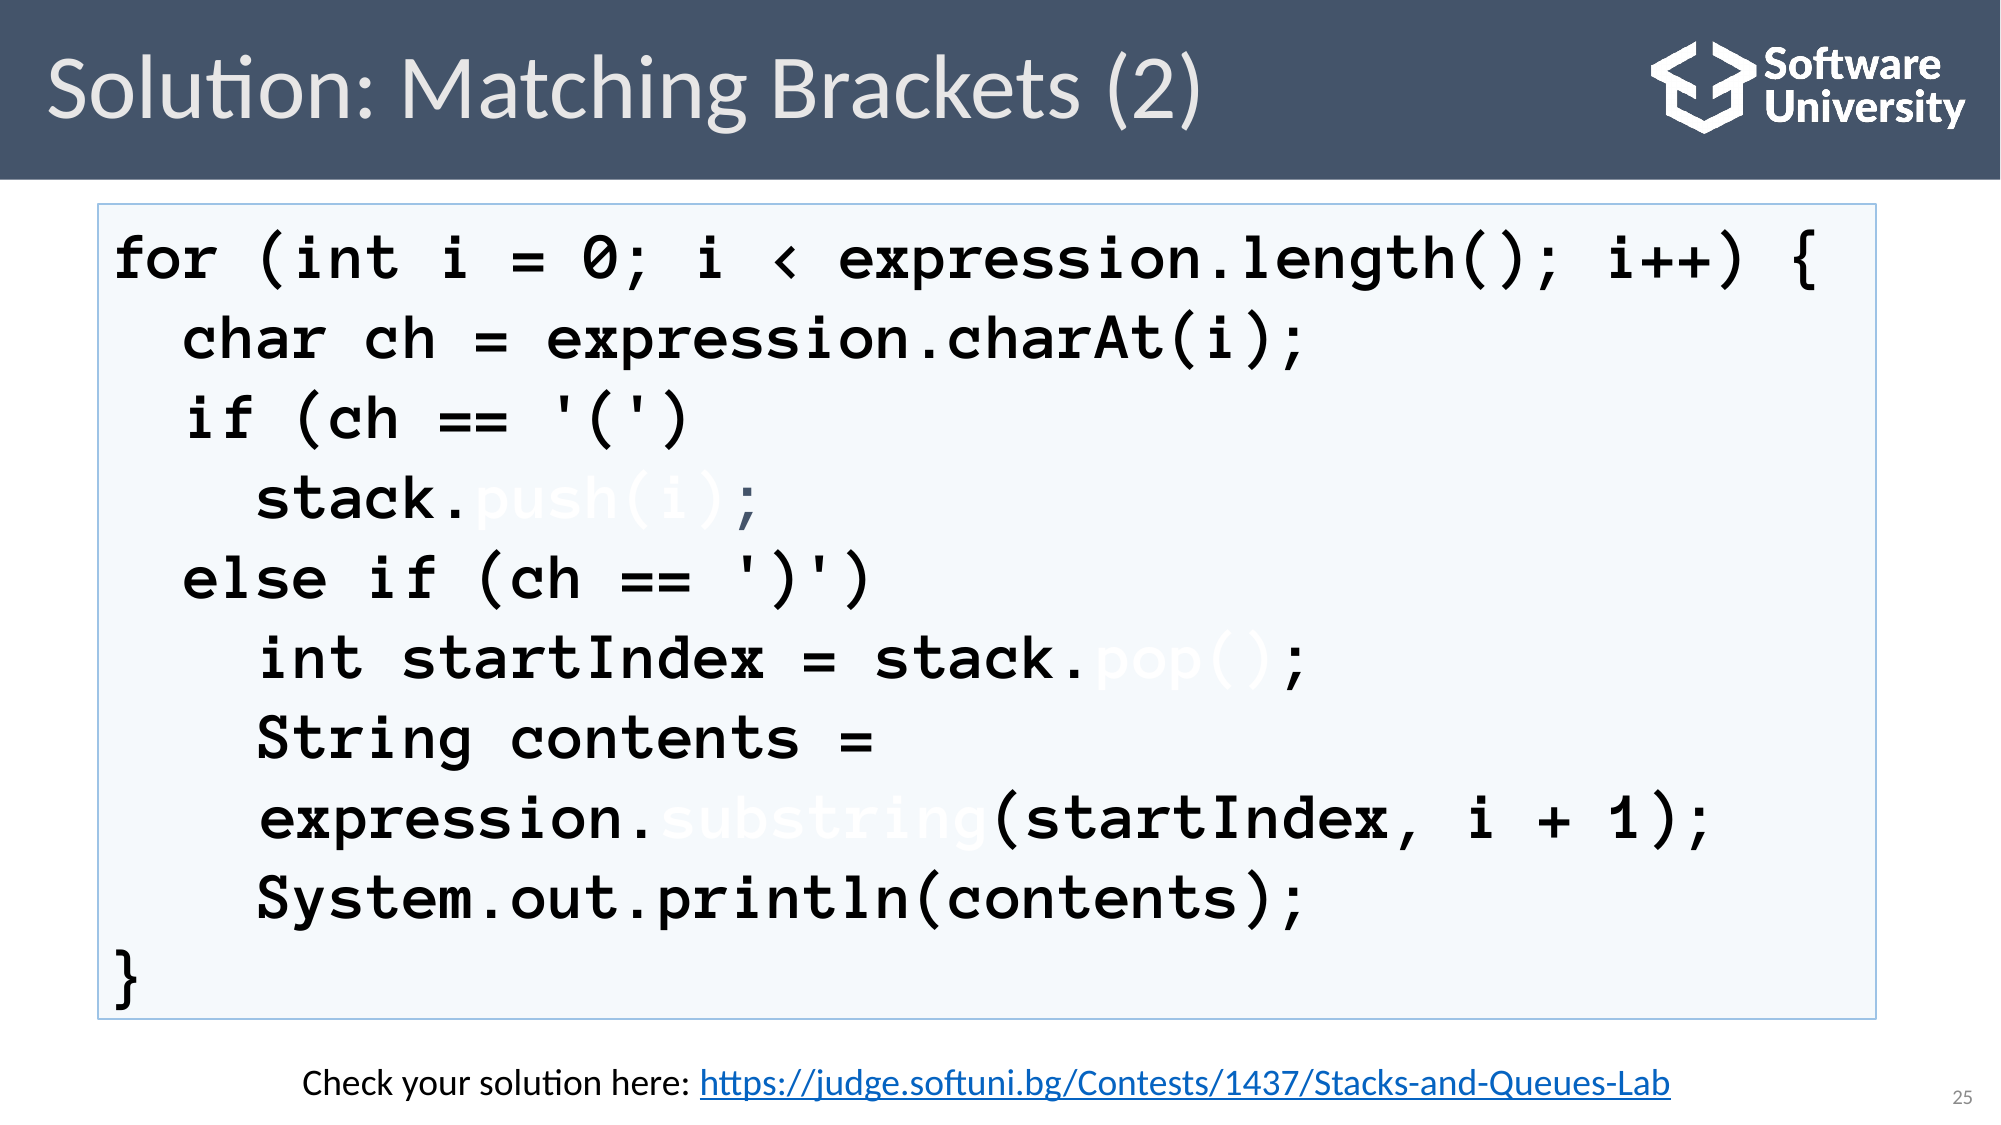

# Solution: Matching Brackets (2)
for (int i = 0; i < expression.length(); i++) {
  char ch = expression.charAt(i);
  if (ch == '(')
    stack.push(i);
  else if (ch == ')')
    int startIndex = stack.pop();
    String contents =
	expression.substring(startIndex, i + 1);
    System.out.println(contents);
}
Check your solution here: https://judge.softuni.bg/Contests/1437/Stacks-and-Queues-Lab
25